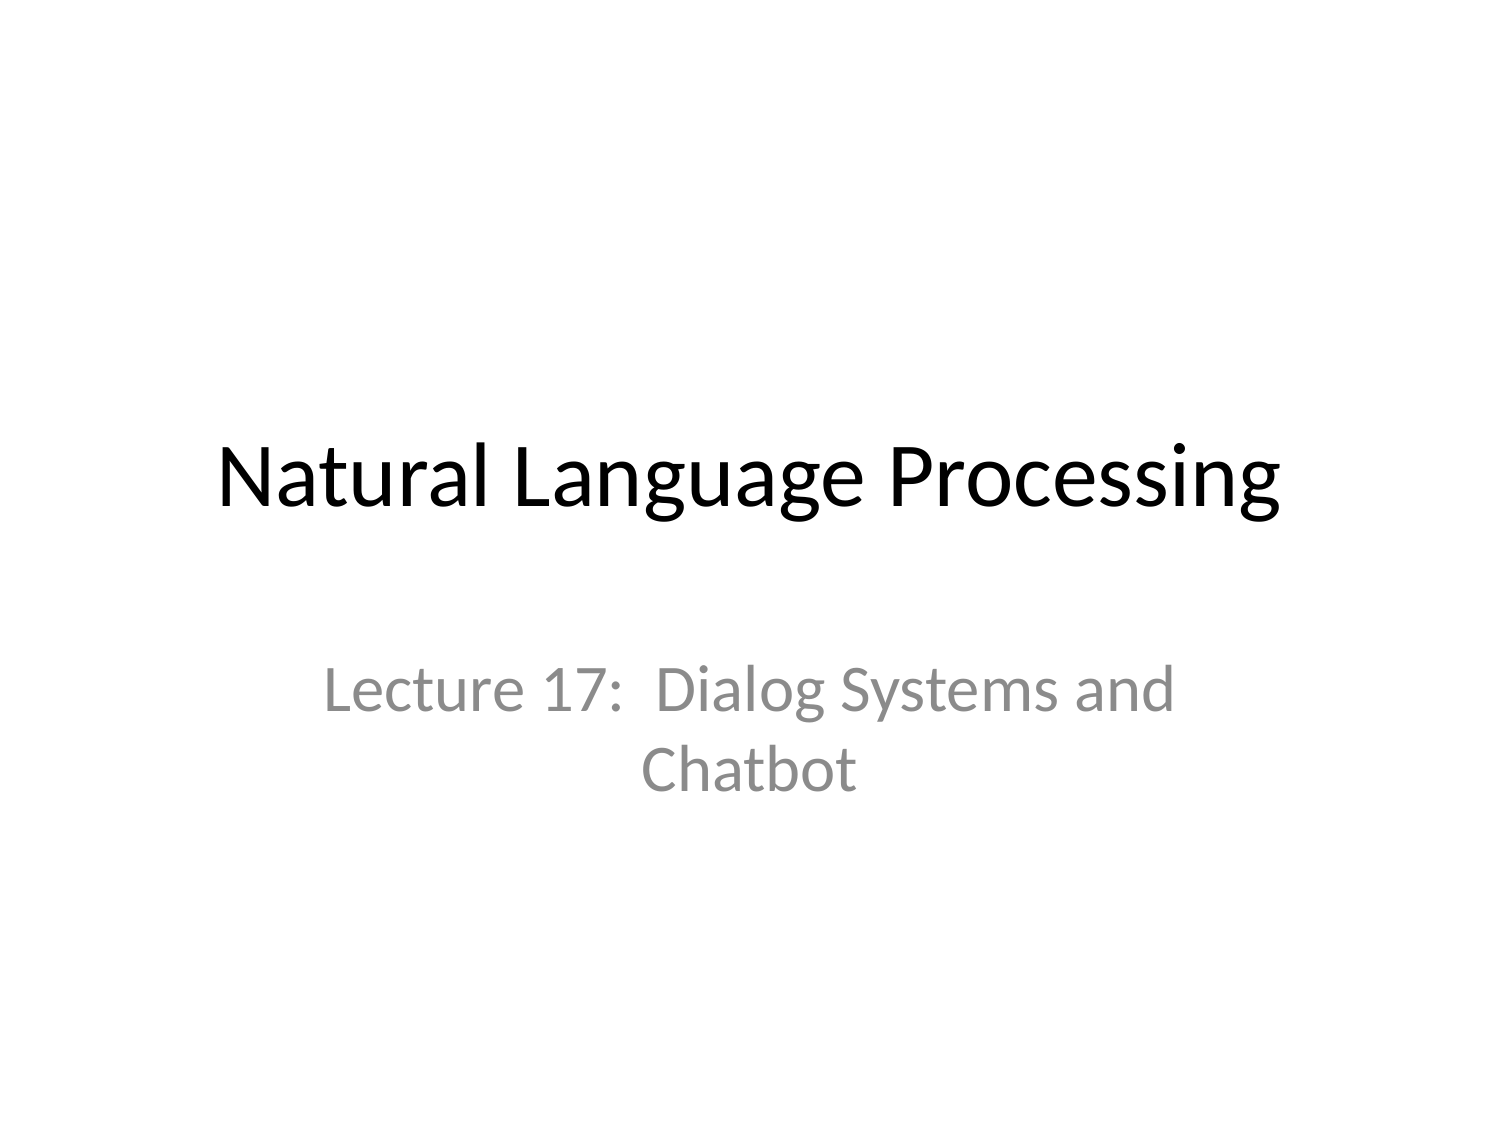

# Natural Language Processing
Lecture 17:  Dialog Systems and Chatbot